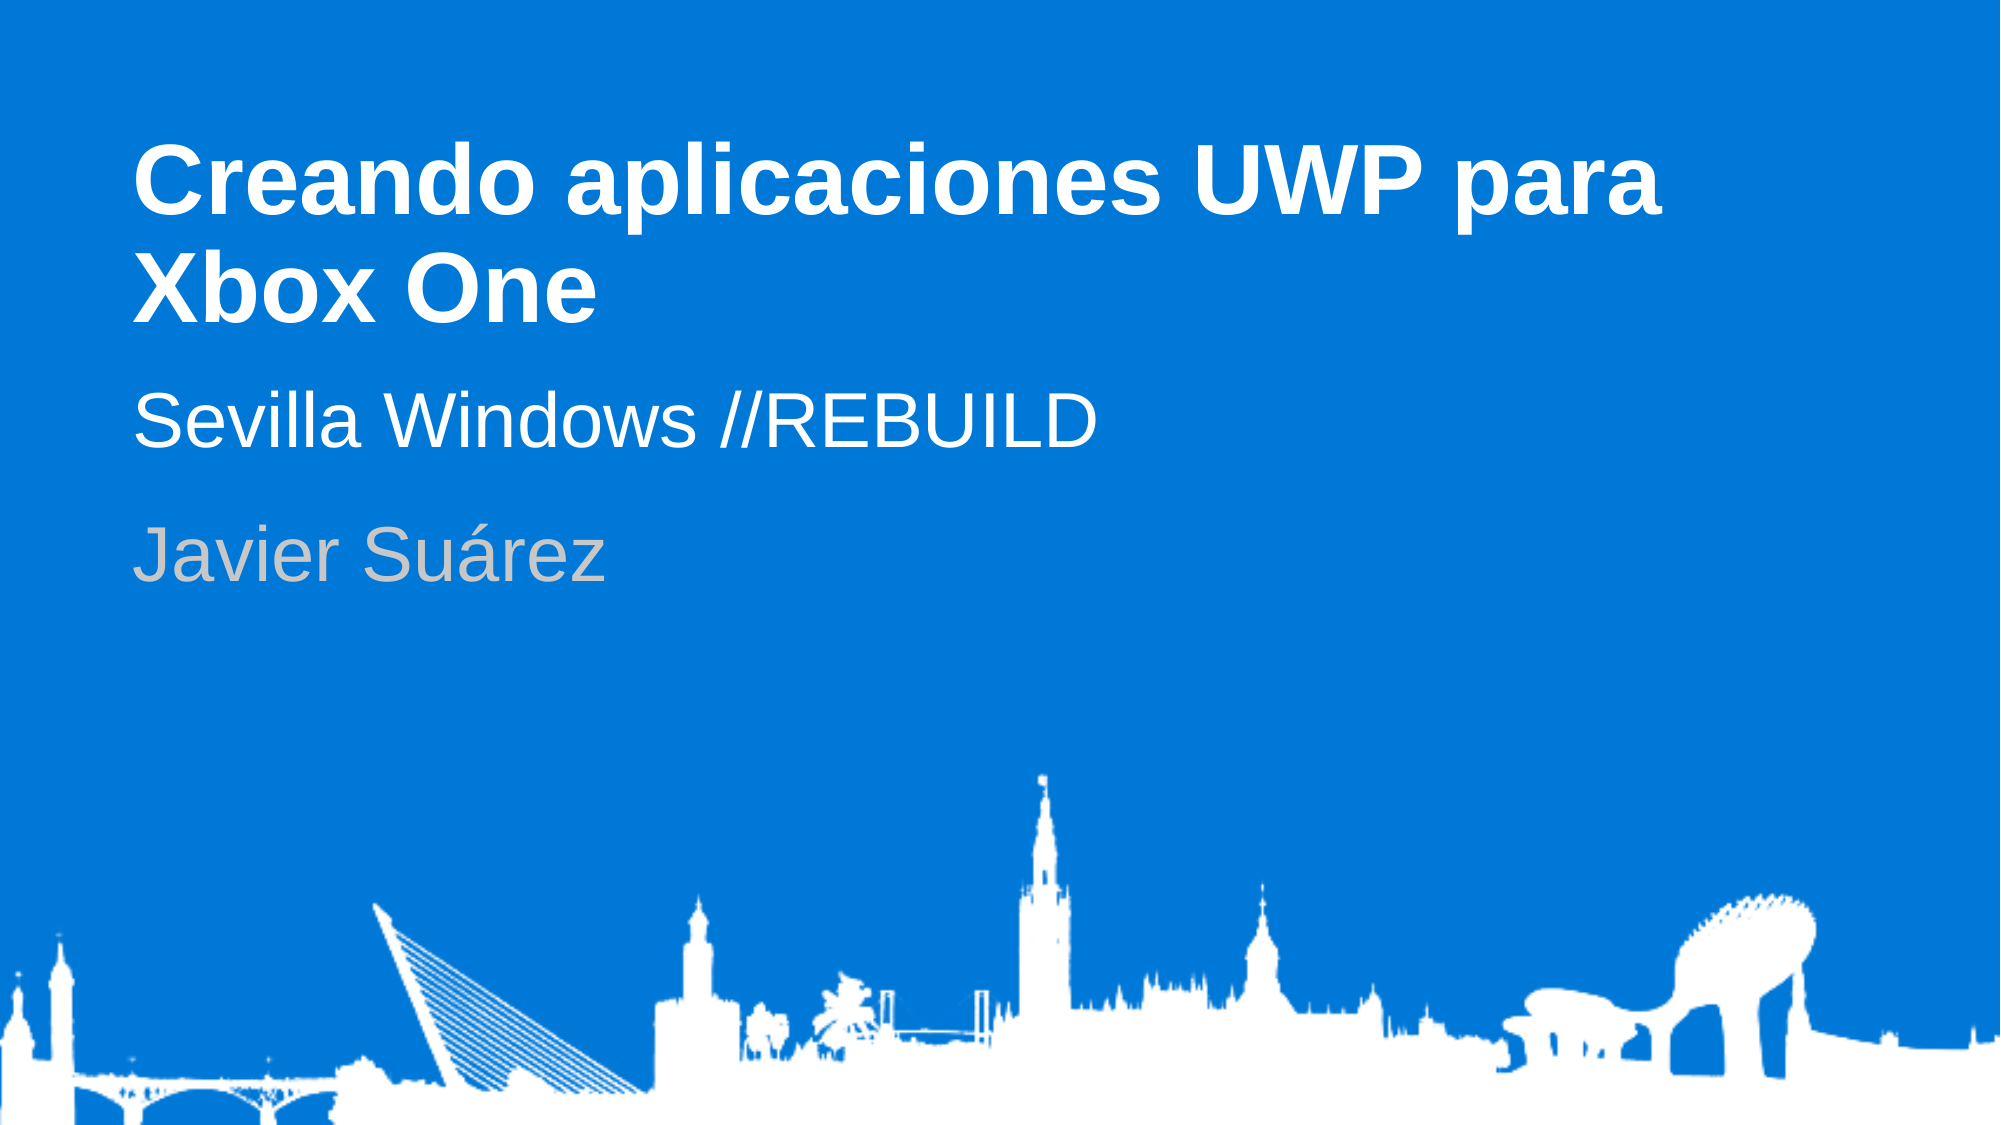

Creando aplicaciones UWP para Xbox One
Sevilla Windows //REBUILD
Javier Suárez